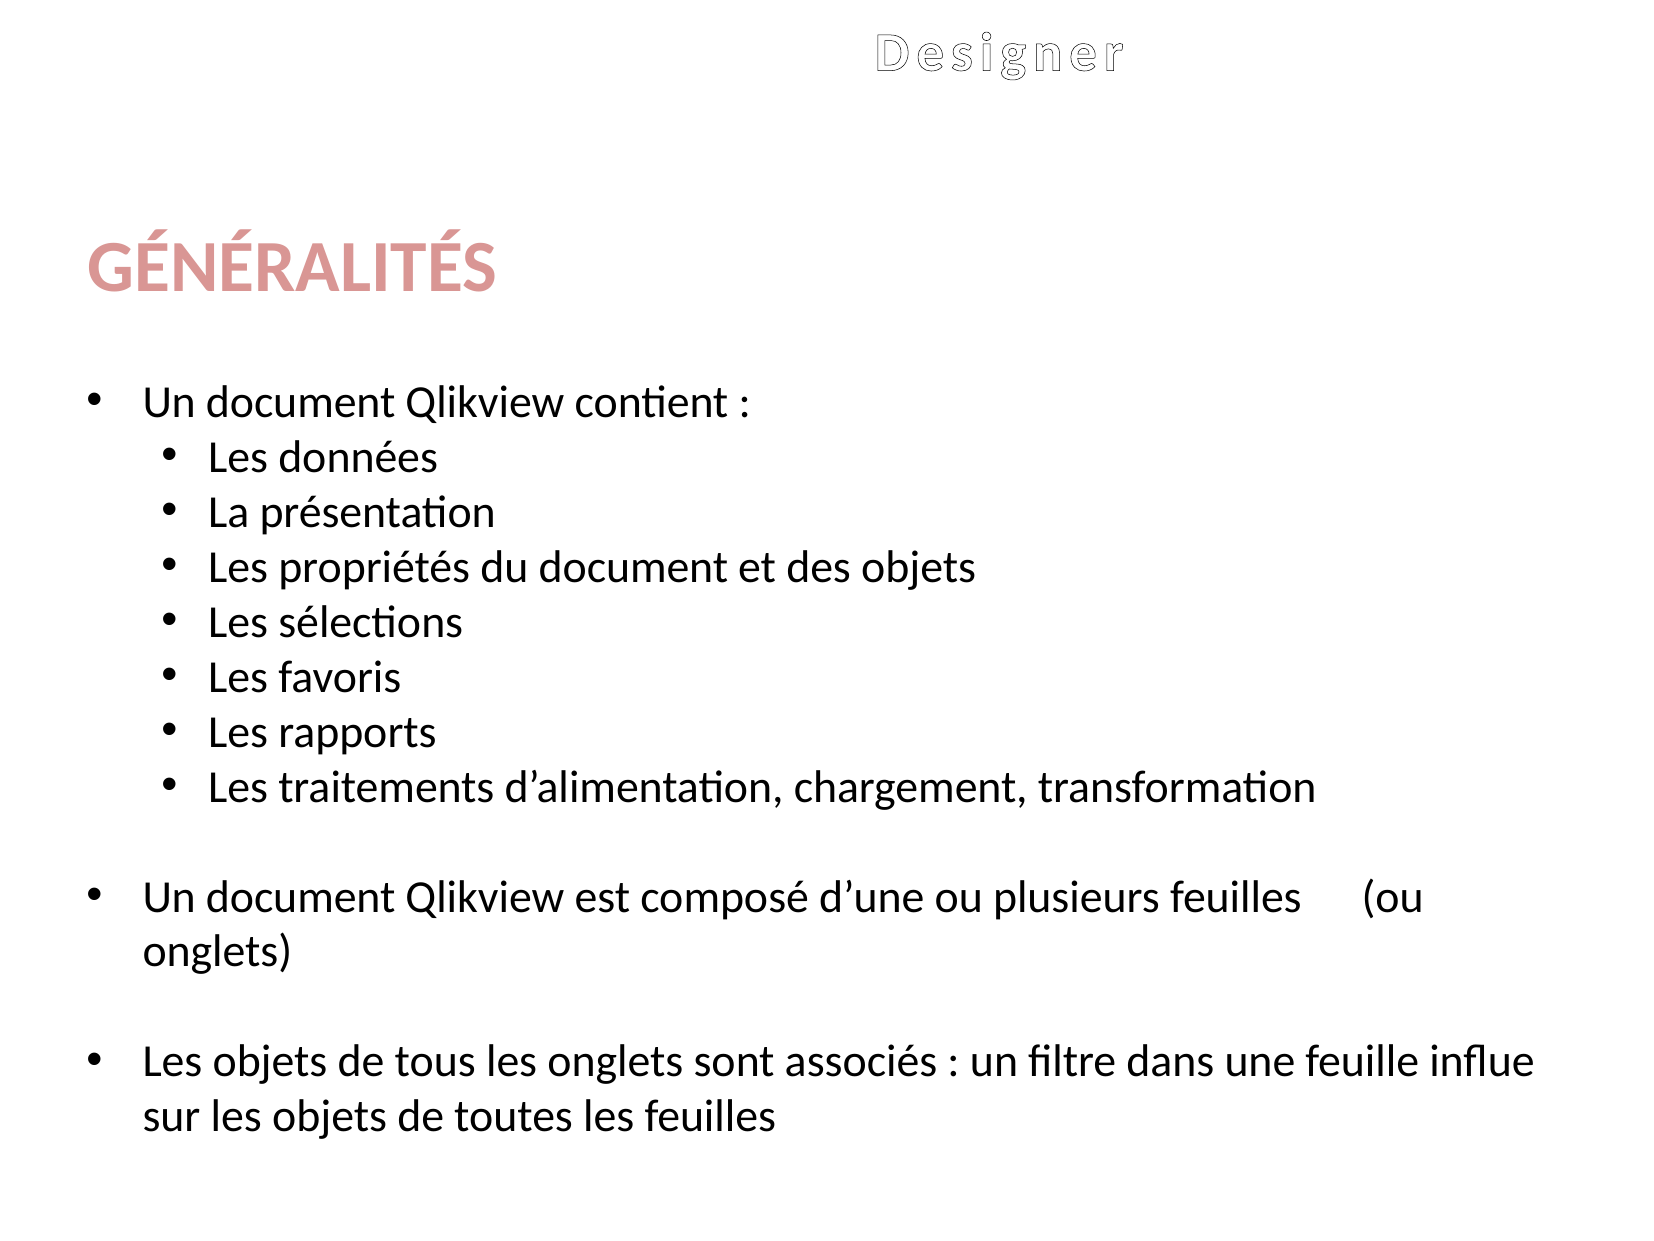

# Designer
généralités

Un document Qlikview contient :
Les données
La présentation
Les propriétés du document et des objets
Les sélections
Les favoris
Les rapports
Les traitements d’alimentation, chargement, transformation

Un document Qlikview est composé d’une ou plusieurs feuilles	(ou onglets)

Les objets de tous les onglets sont associés : un filtre dans une feuille influe sur les objets de toutes les feuilles